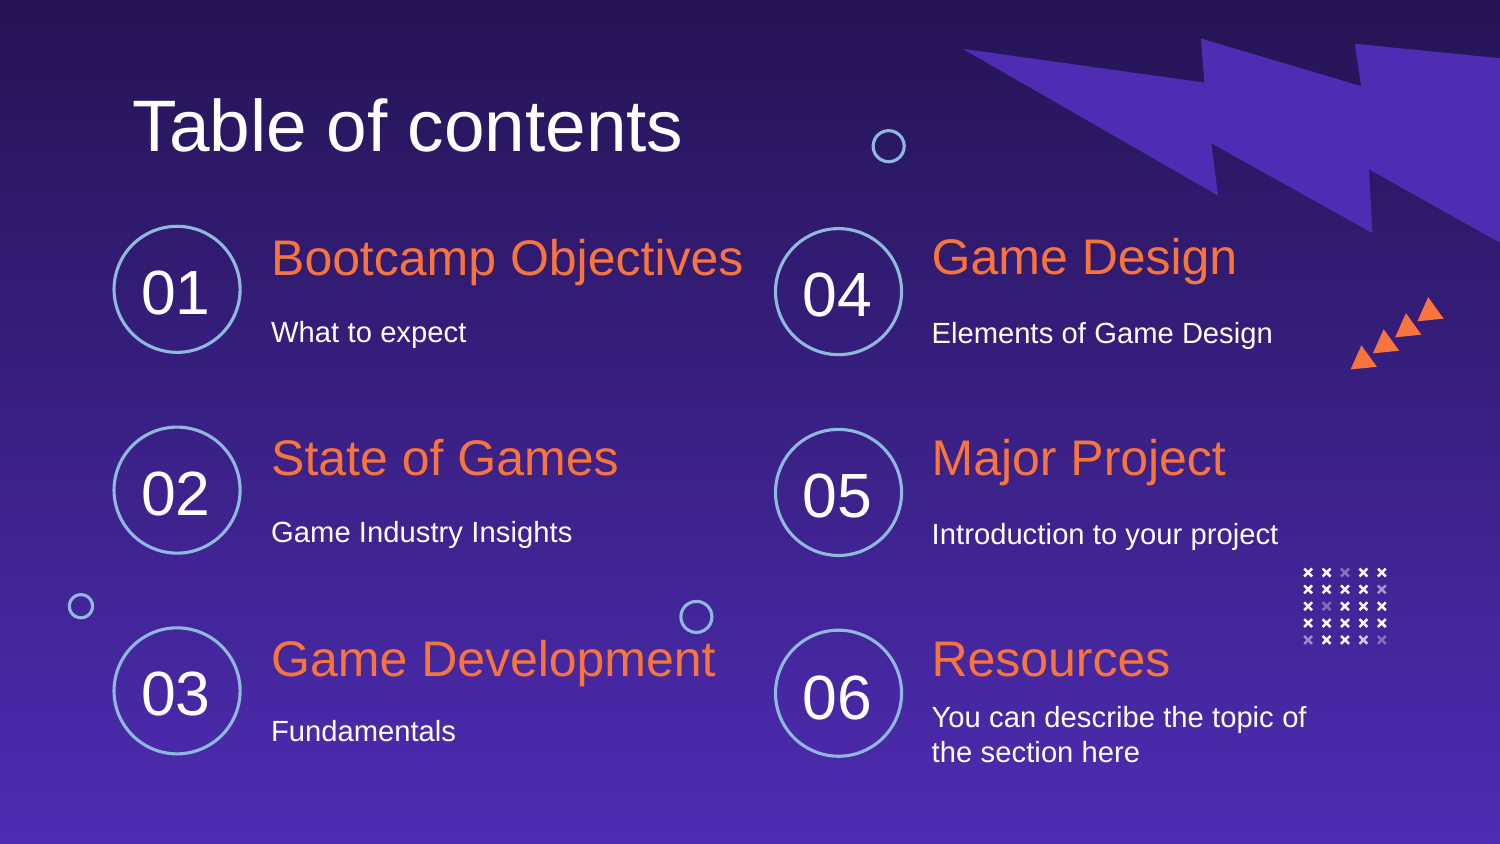

Table of contents

01
04

Game Design
# Bootcamp Objectives

What to expect
Elements of Game Design
02
05

State of Games
Major Project

Game Industry Insights
Introduction to your project
03
06

Game Development
Resources

Fundamentals
You can describe the topic of the section here